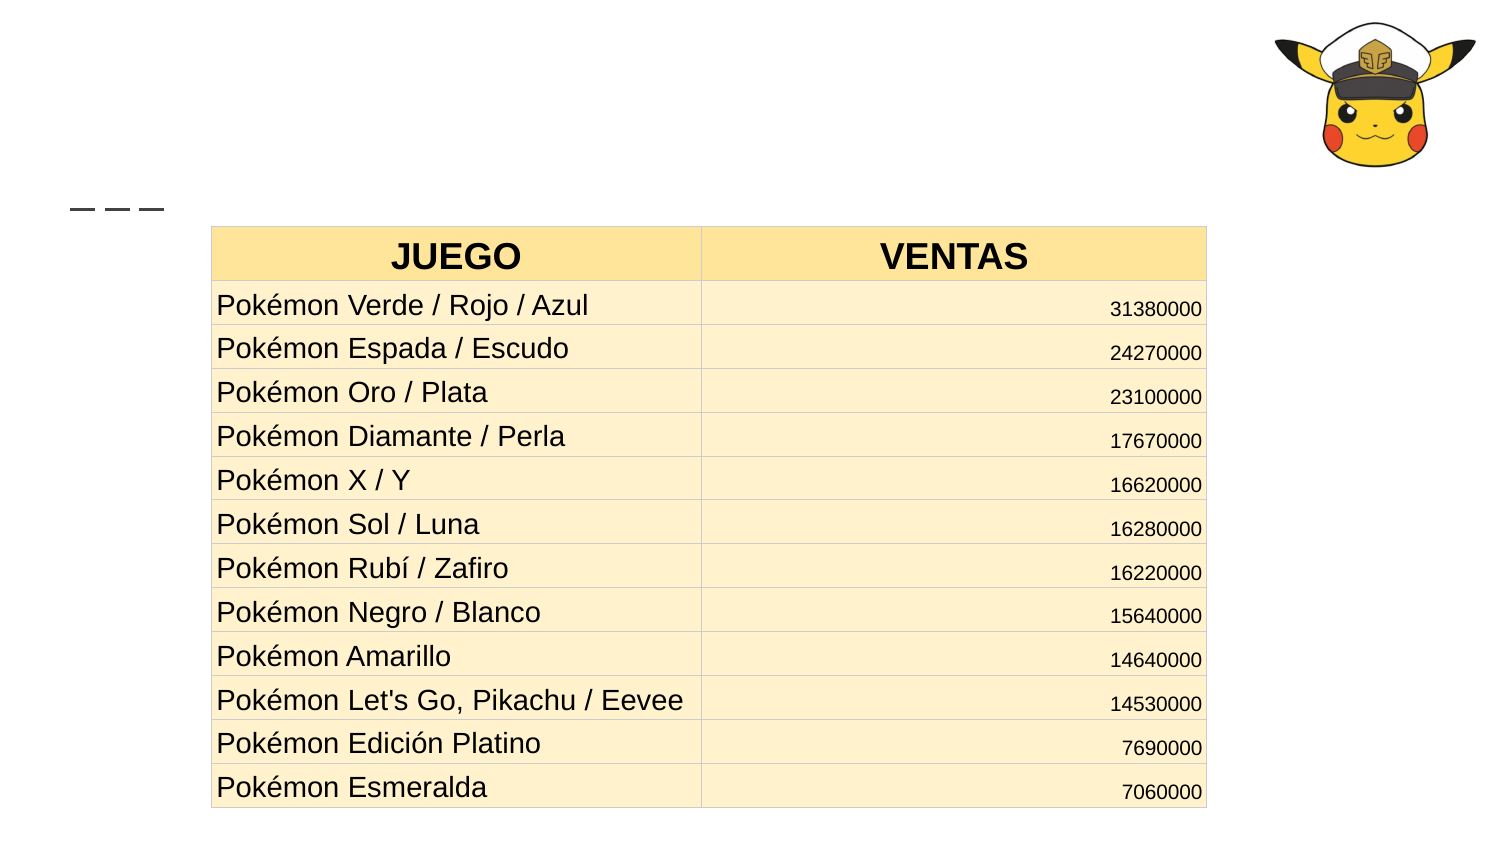

| JUEGO | VENTAS |
| --- | --- |
| Pokémon Verde / Rojo / Azul | 31380000 |
| Pokémon Espada / Escudo | 24270000 |
| Pokémon Oro / Plata | 23100000 |
| Pokémon Diamante / Perla | 17670000 |
| Pokémon X / Y | 16620000 |
| Pokémon Sol / Luna | 16280000 |
| Pokémon Rubí / Zafiro | 16220000 |
| Pokémon Negro / Blanco | 15640000 |
| Pokémon Amarillo | 14640000 |
| Pokémon Let's Go, Pikachu / Eevee | 14530000 |
| Pokémon Edición Platino | 7690000 |
| Pokémon Esmeralda | 7060000 |